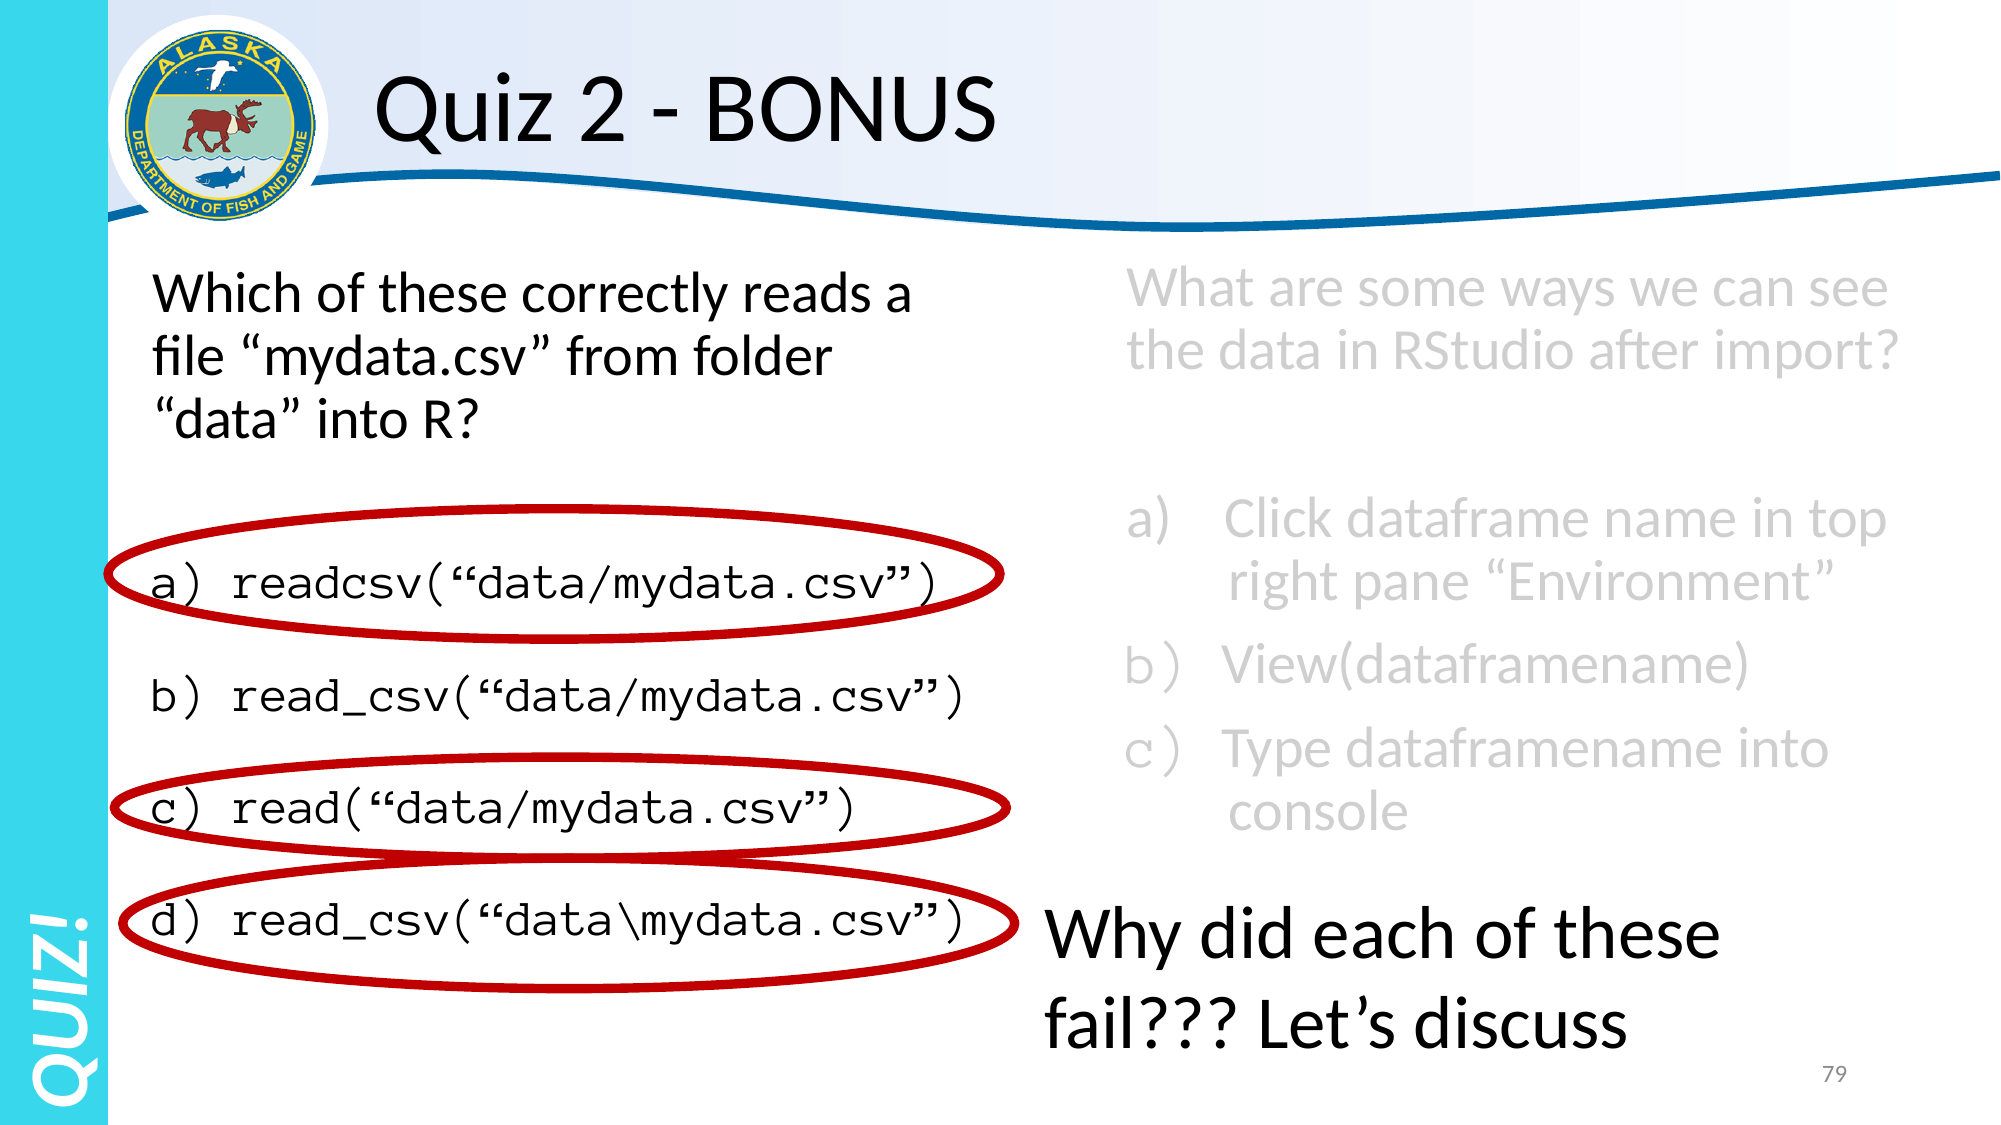

# Quiz 2 - BONUS
What are some ways we can see the data in RStudio after import?

a)    Click dataframe name in top right pane “Environment”
b) View(dataframename)
c) Type dataframename into console

Which of these correctly reads a file “mydata.csv” from folder “data” into R?

a) readcsv(“data/mydata.csv”)
b) read_csv(“data/mydata.csv”)
c) read(“data/mydata.csv”)
d) read_csv(“data\mydata.csv”)

QUIZ!

Why did each of these fail??? Let’s discuss
79